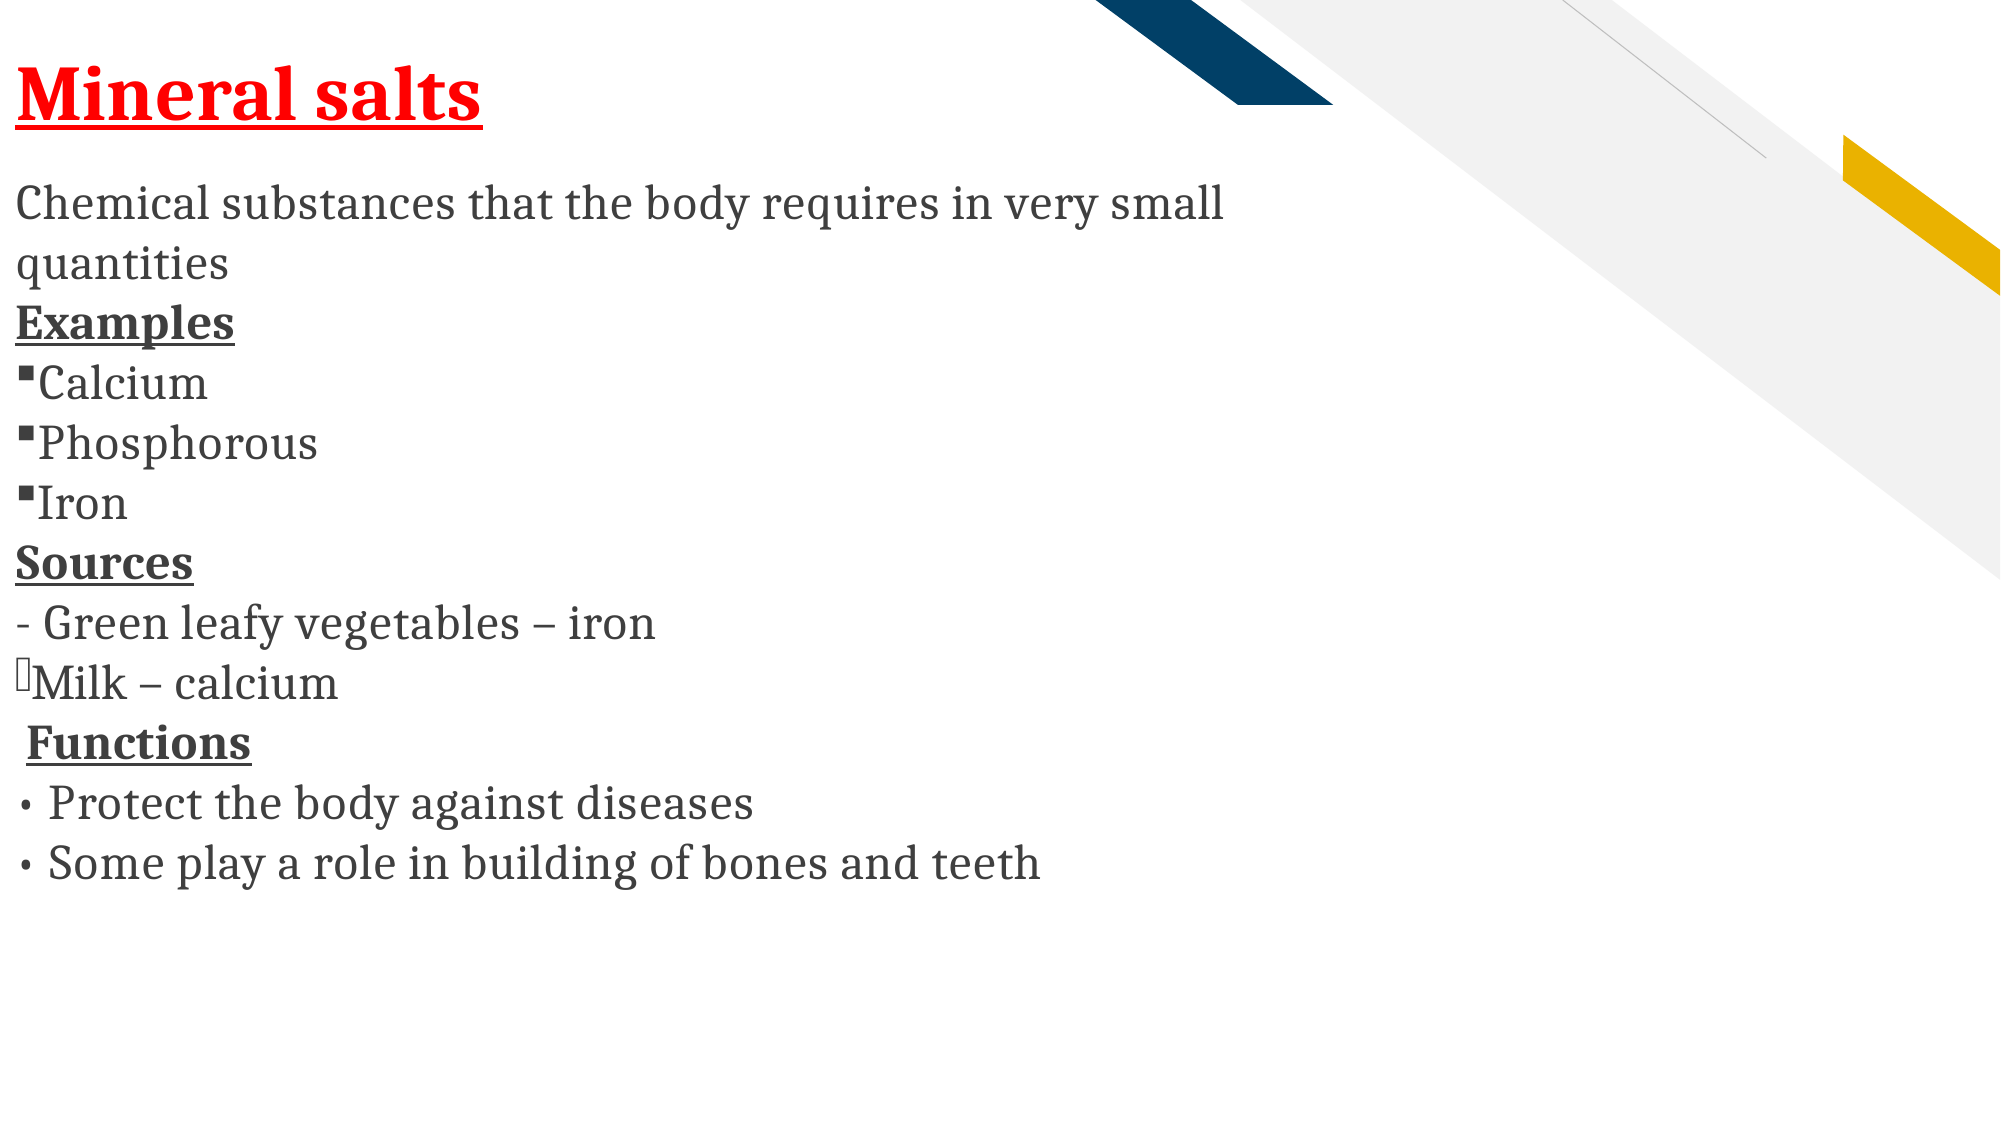

Mineral salts
Chemical substances that the body requires in very small quantities
Examples
Calcium
Phosphorous
Iron
Sources
- Green leafy vegetables – iron
Milk – calcium
 Functions
• Protect the body against diseases
• Some play a role in building of bones and teeth